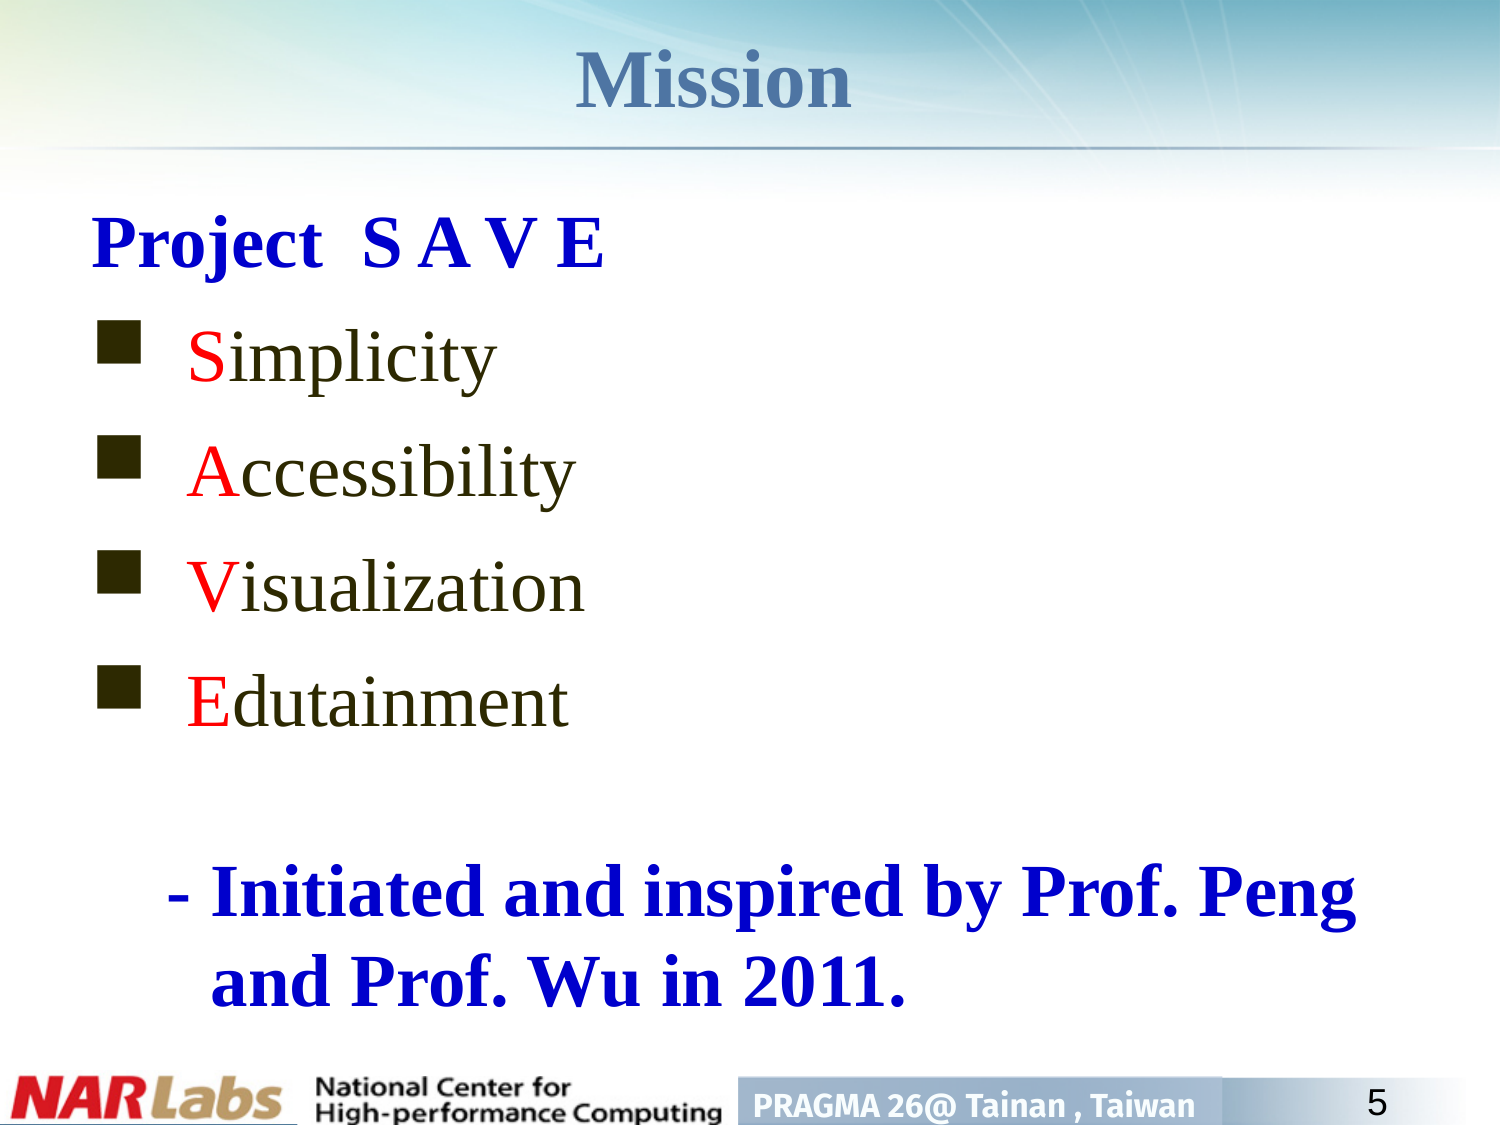

# Mission
Project  S A V E
  Simplicity
  Accessibility
  Visualization
  Edutainment

    - Initiated and inspired by Prof. Peng and Prof. Wu in 2011.

5